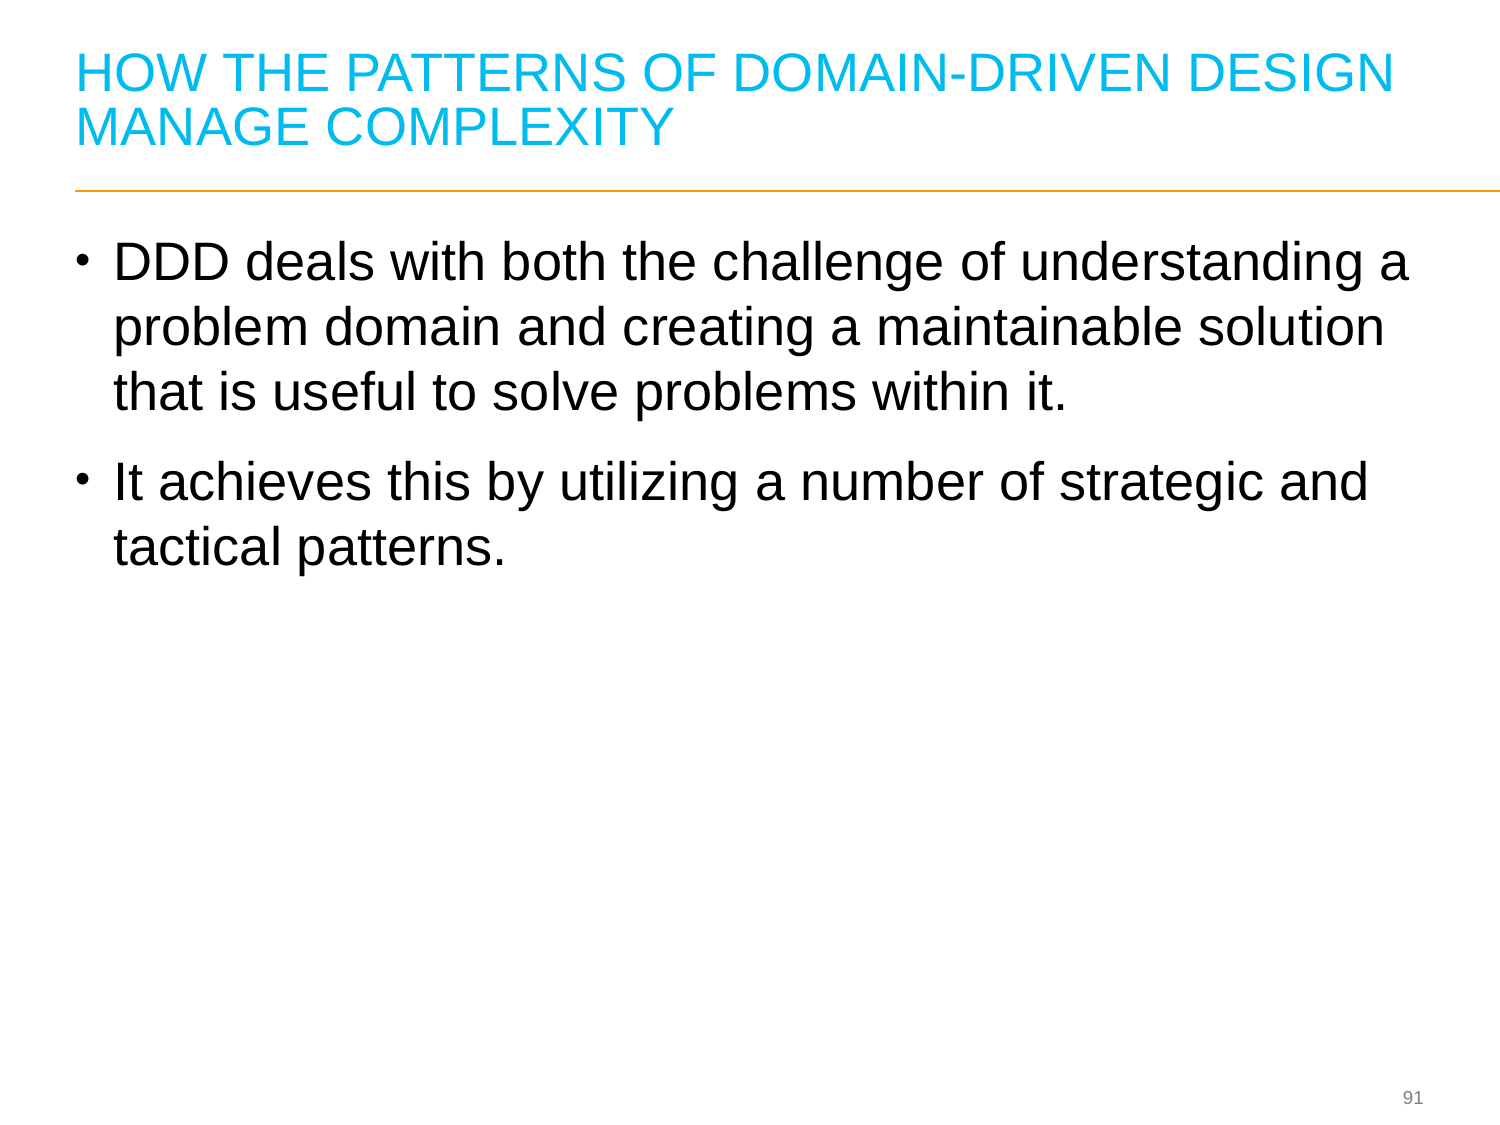

# HOW THE PATTERNS OF DOMAIN‐DRIVEN DESIGN MANAGE COMPLEXITY
DDD deals with both the challenge of understanding a problem domain and creating a maintainable solution that is useful to solve problems within it.
It achieves this by utilizing a number of strategic and tactical patterns.